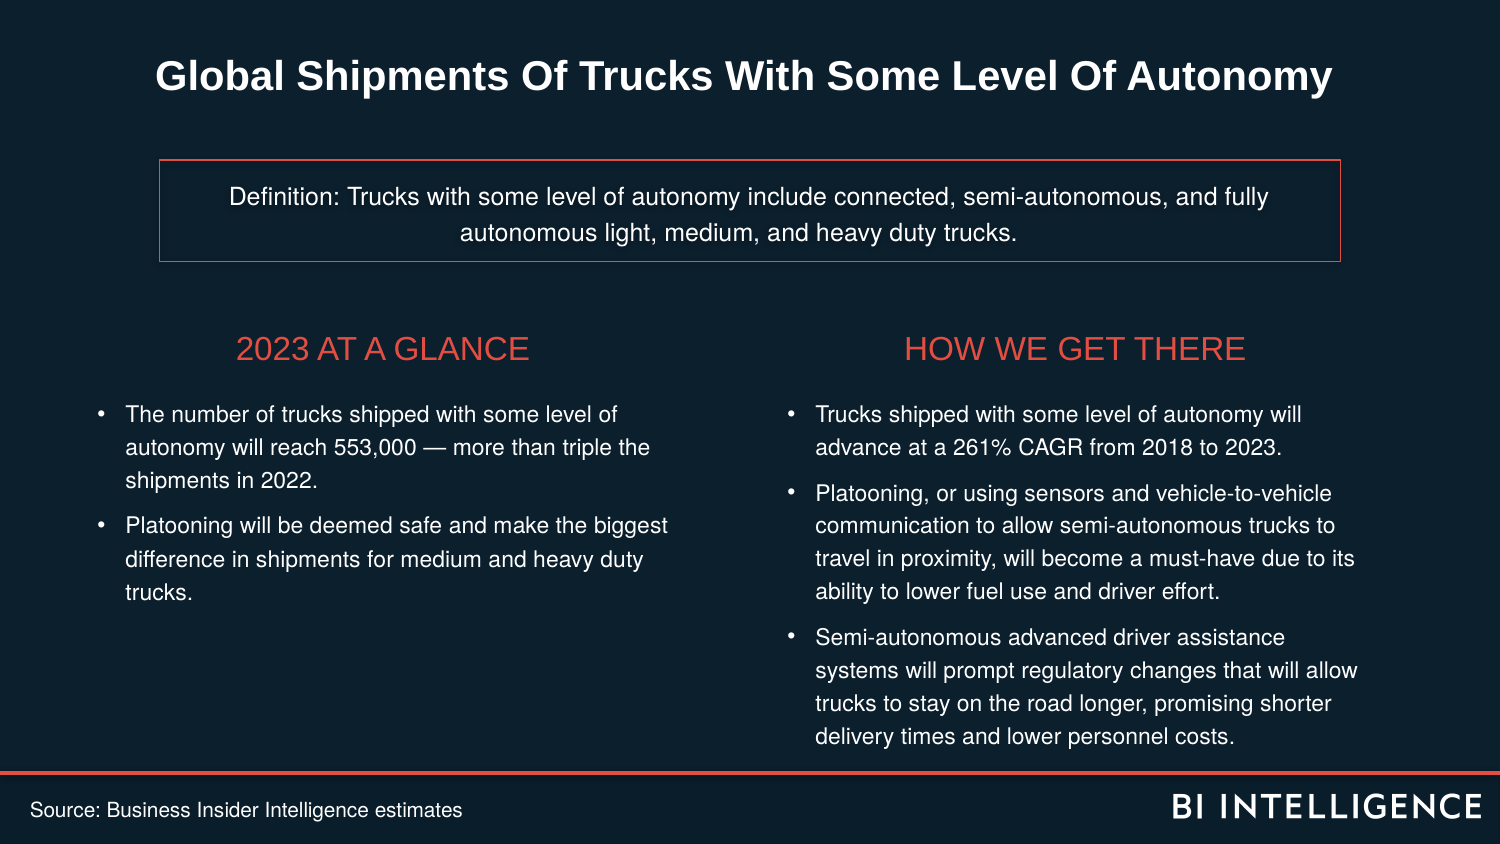

Global Shipments Of Trucks With Some Level Of Autonomy
Definition: Trucks with some level of autonomy include connected, semi-autonomous, and fully autonomous light, medium, and heavy duty trucks.
2023 AT A GLANCE
The number of trucks shipped with some level of autonomy will reach 553,000 — more than triple the shipments in 2022.
Platooning will be deemed safe and make the biggest difference in shipments for medium and heavy duty trucks.

HOW WE GET THERE
Trucks shipped with some level of autonomy will advance at a 261% CAGR from 2018 to 2023.
Platooning, or using sensors and vehicle-to-vehicle communication to allow semi-autonomous trucks to travel in proximity, will become a must-have due to its ability to lower fuel use and driver effort.
Semi-autonomous advanced driver assistance systems will prompt regulatory changes that will allow trucks to stay on the road longer, promising shorter delivery times and lower personnel costs.
Source: Business Insider Intelligence estimates